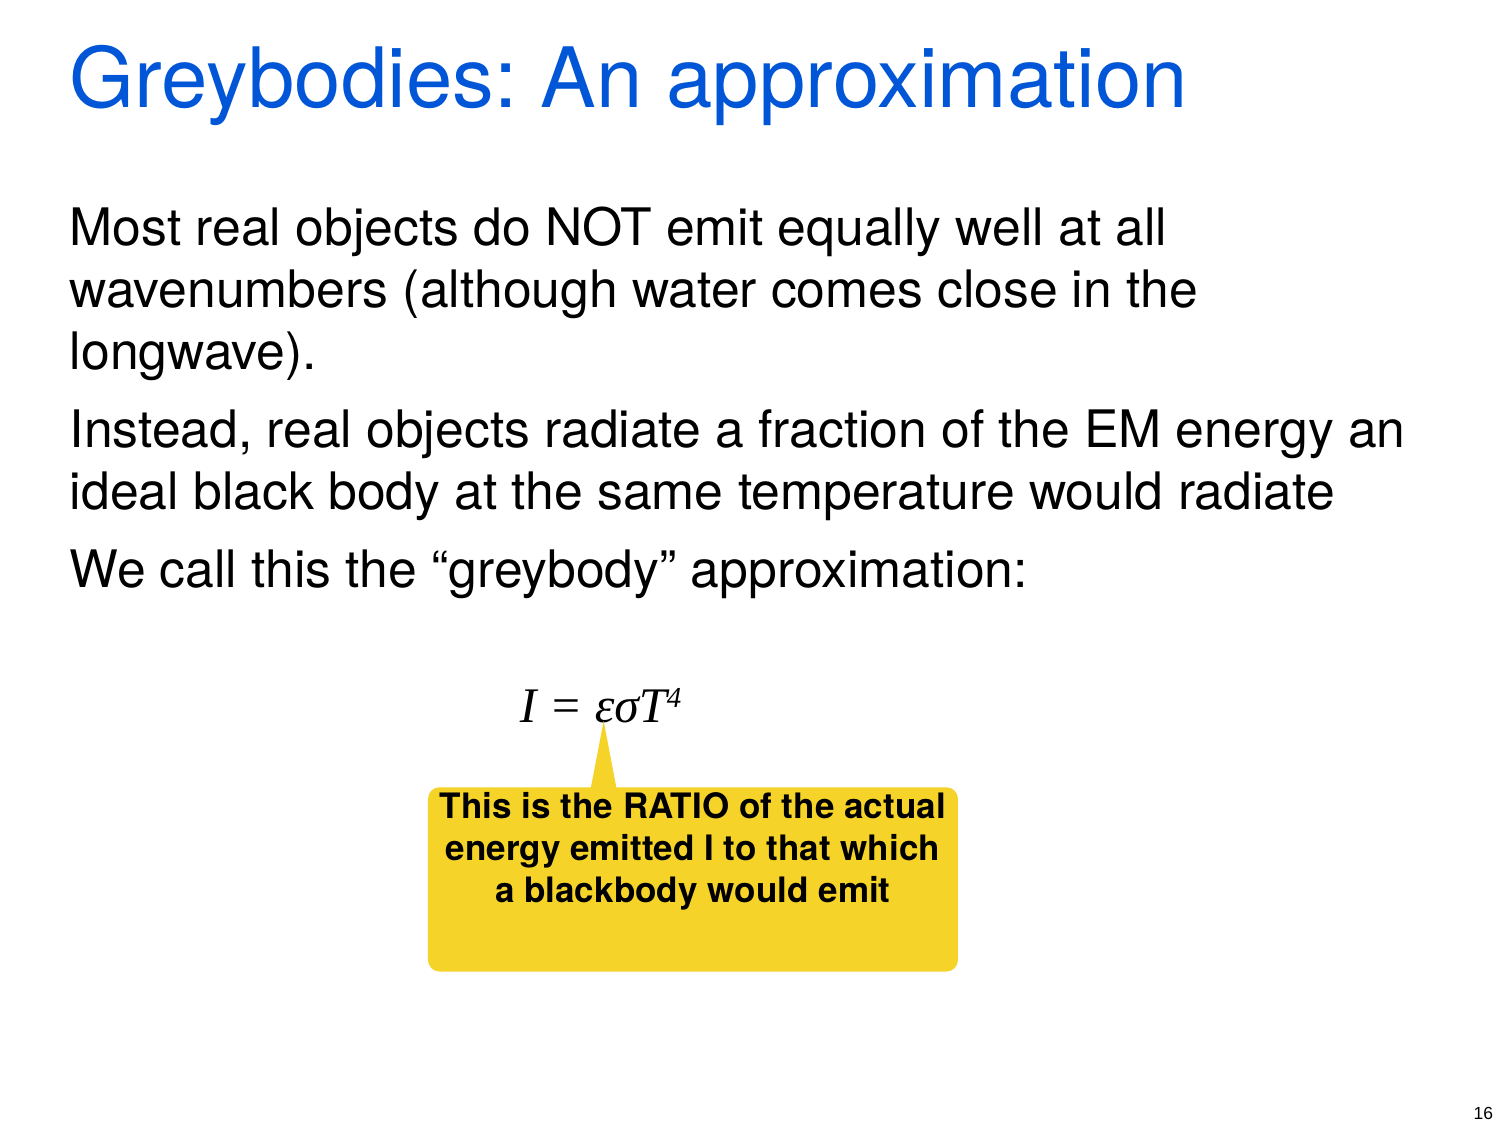

# Greybodies: An approximation
Most real objects do NOT emit equally well at all wavenumbers (although water comes close in the longwave).
Instead, real objects radiate a fraction of the EM energy an ideal black body at the same temperature would radiate
We call this the “greybody” approximation:

  I = εσT4
This is the RATIO of the actual energy emitted I to that which a blackbody would emit
16